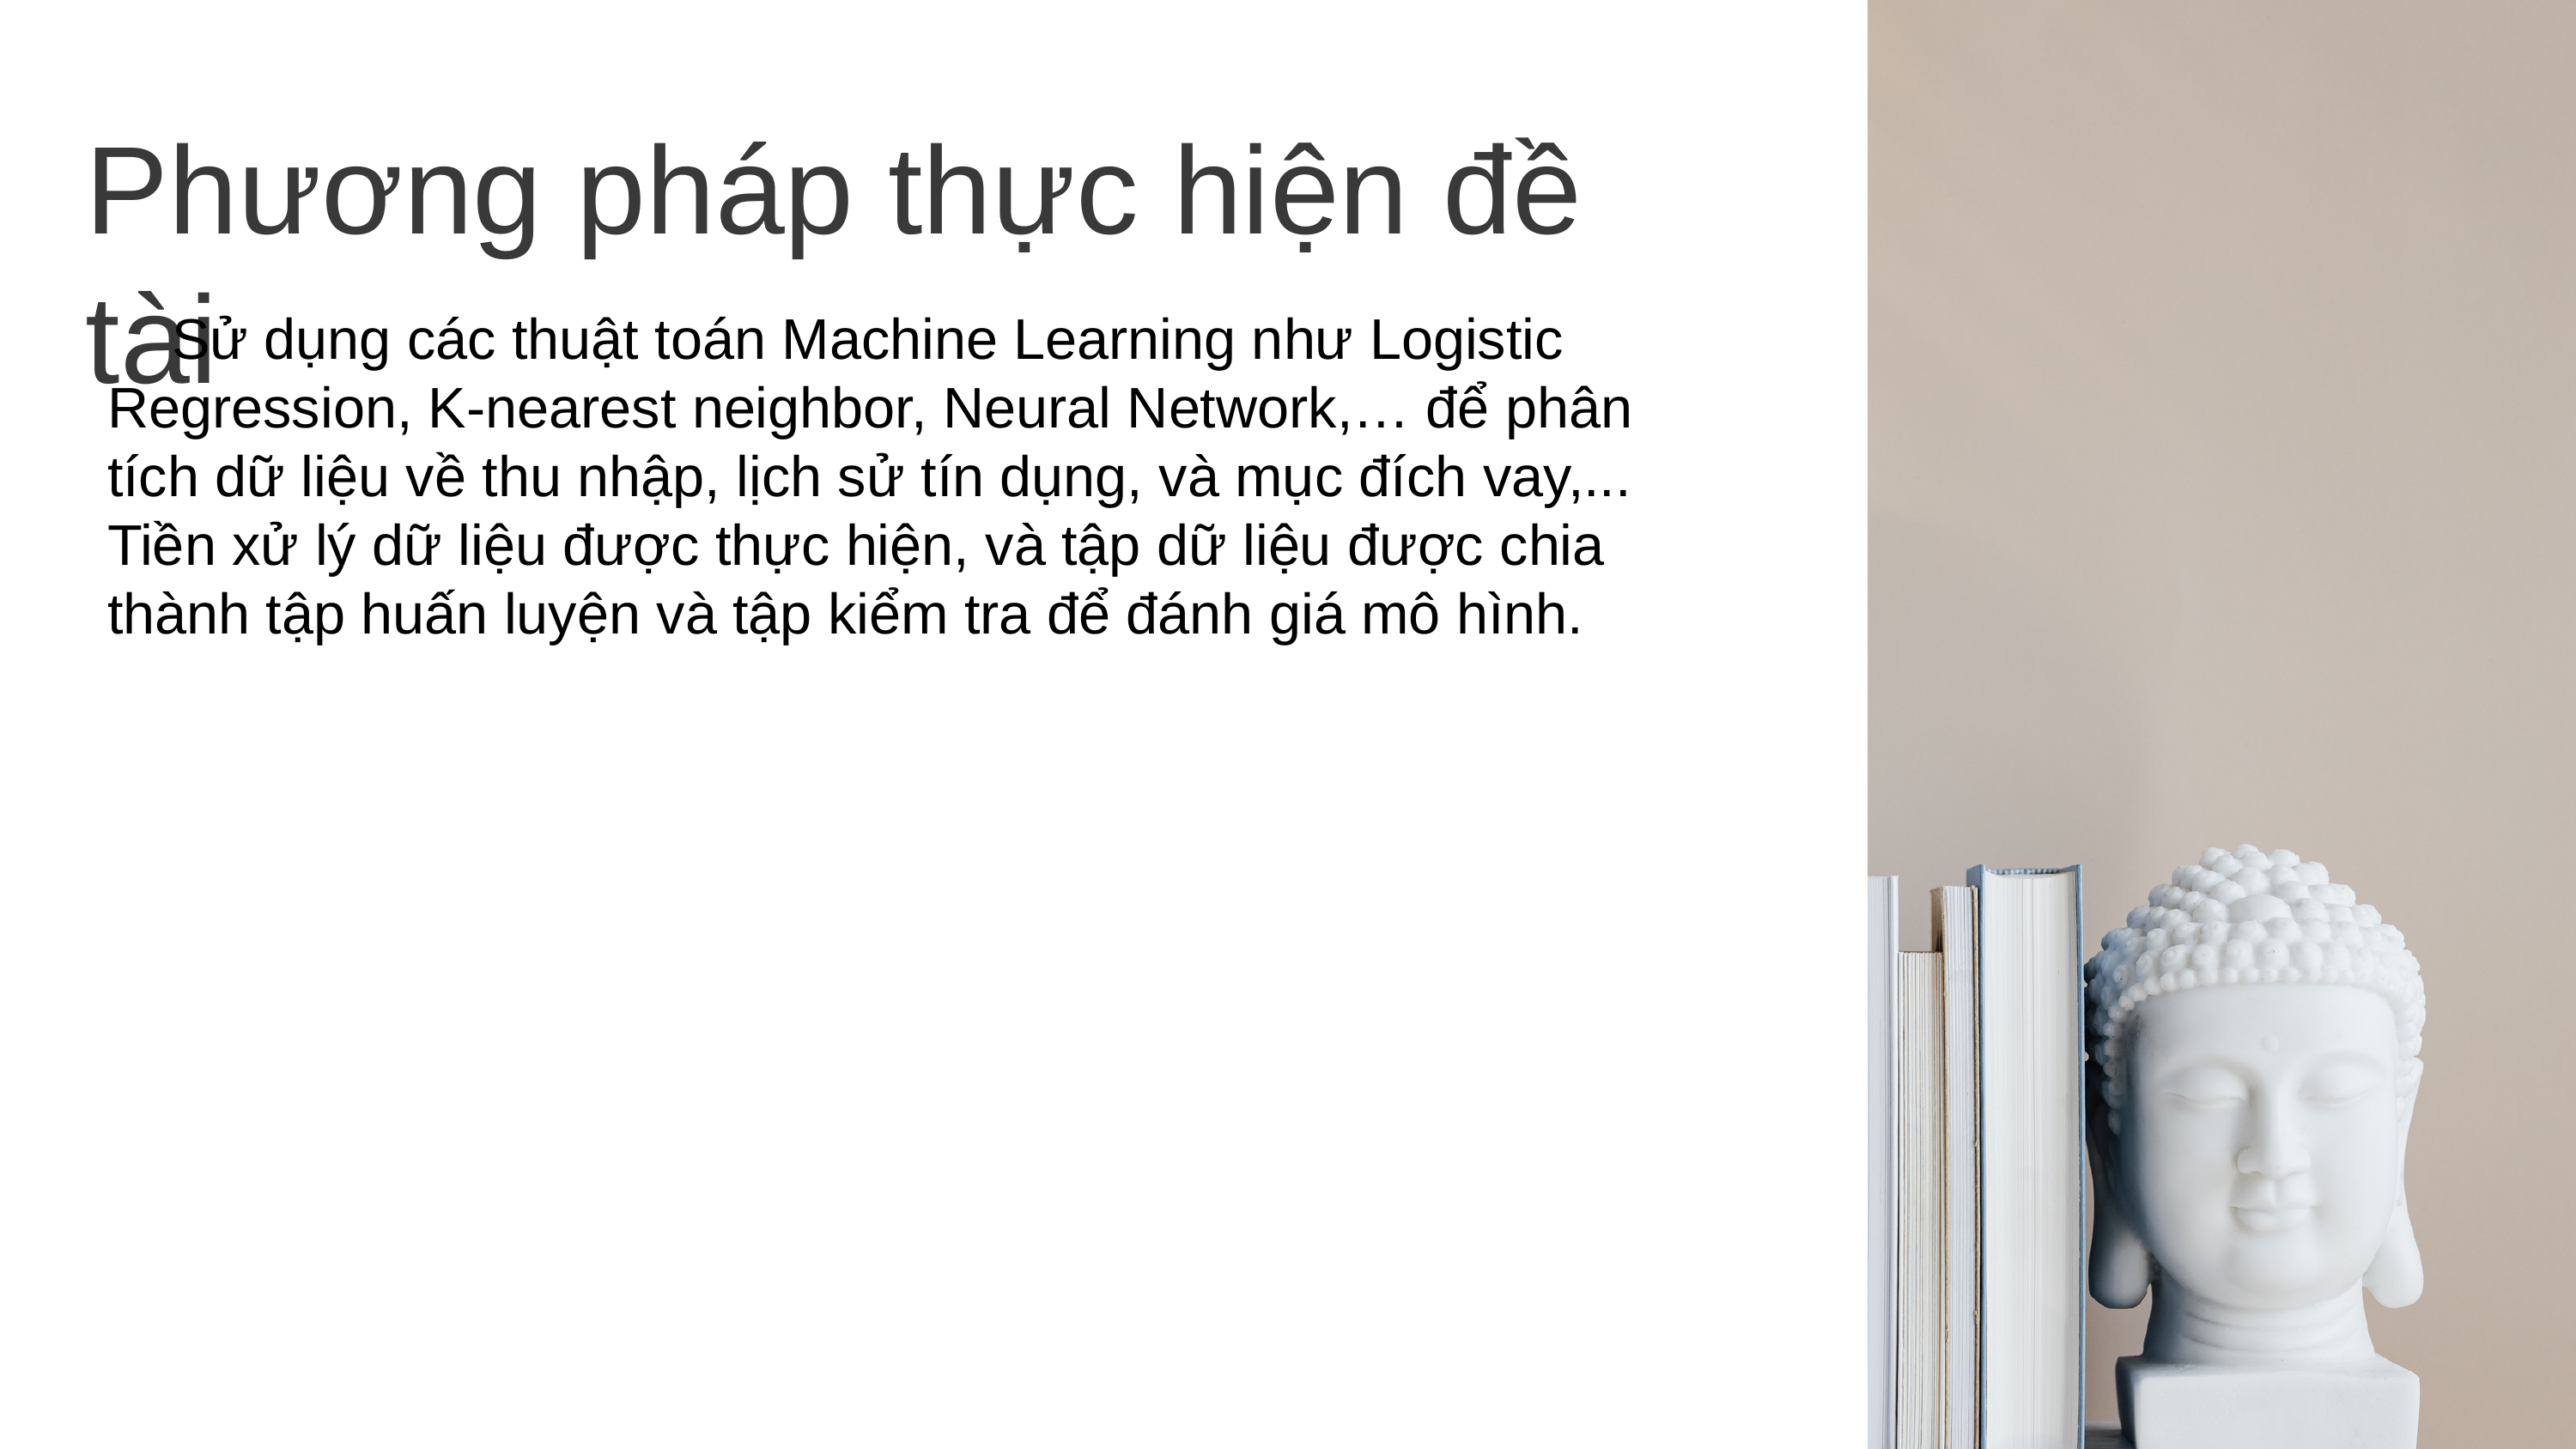

Phương pháp thực hiện đề tài
Sử dụng các thuật toán Machine Learning như Logistic Regression, K-nearest neighbor, Neural Network,… để phân tích dữ liệu về thu nhập, lịch sử tín dụng, và mục đích vay,... Tiền xử lý dữ liệu được thực hiện, và tập dữ liệu được chia thành tập huấn luyện và tập kiểm tra để đánh giá mô hình.